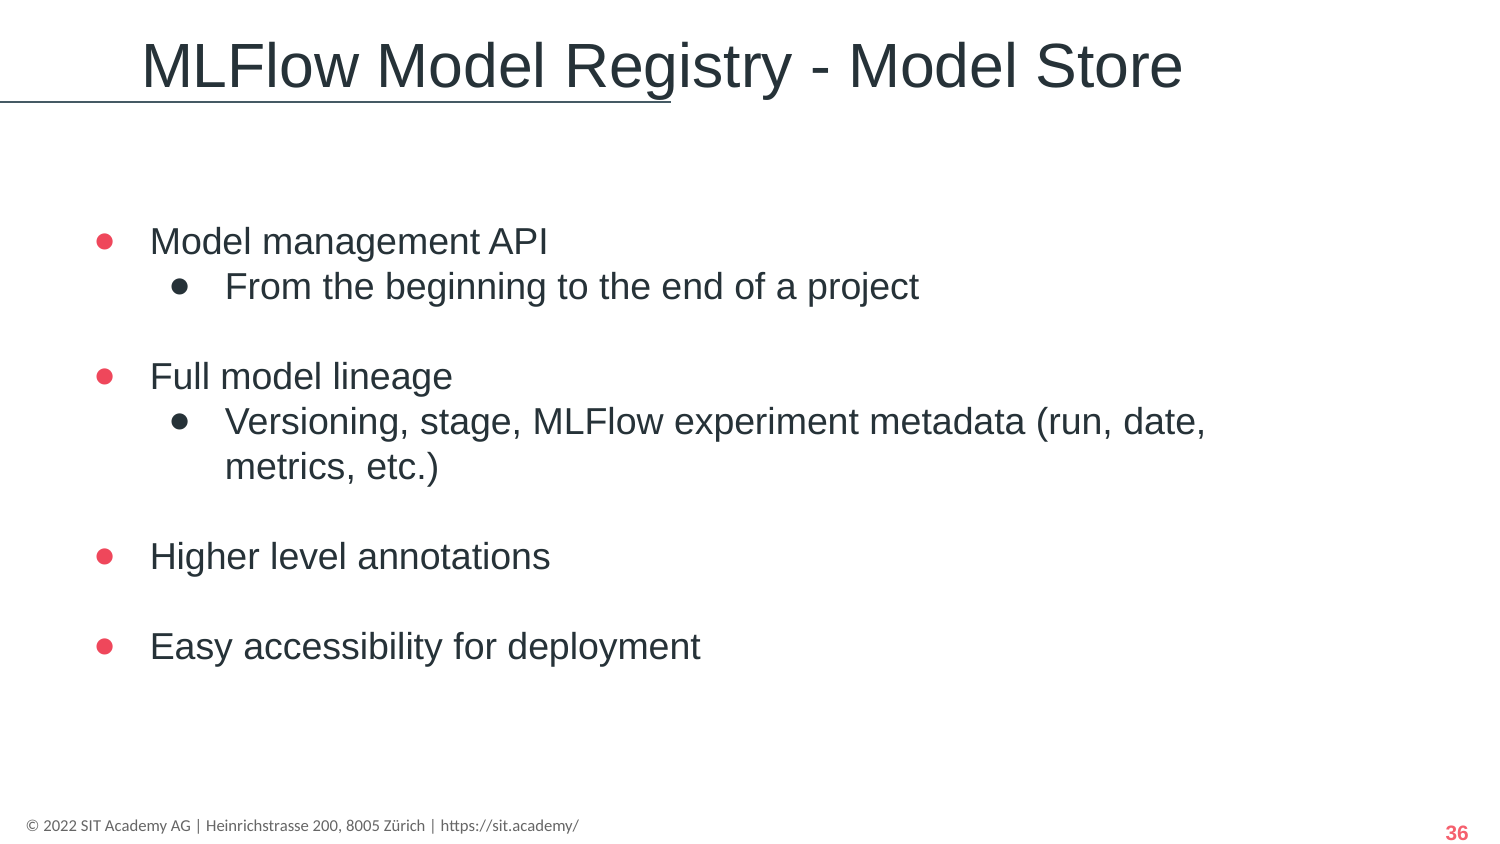

MLFlow Model Registry - Model Store
Model management API
From the beginning to the end of a project

Full model lineage
Versioning, stage, MLFlow experiment metadata (run, date, metrics, etc.)

Higher level annotations

Easy accessibility for deployment